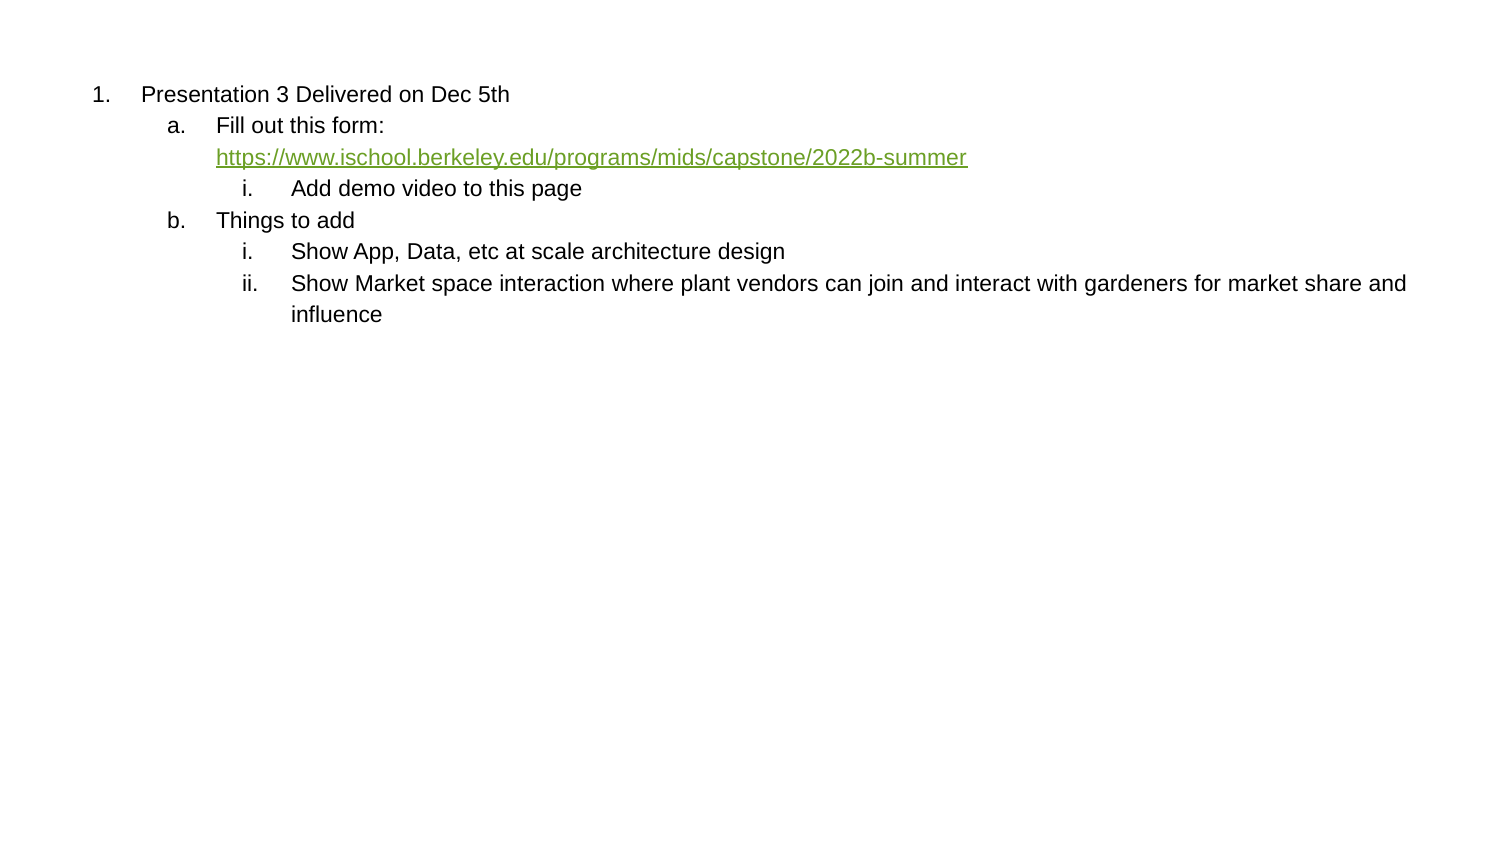

Presentation 3 Delivered on Dec 5th
Fill out this form:
https://www.ischool.berkeley.edu/programs/mids/capstone/2022b-summer
Add demo video to this page
Things to add
Show App, Data, etc at scale architecture design
Show Market space interaction where plant vendors can join and interact with gardeners for market share and influence